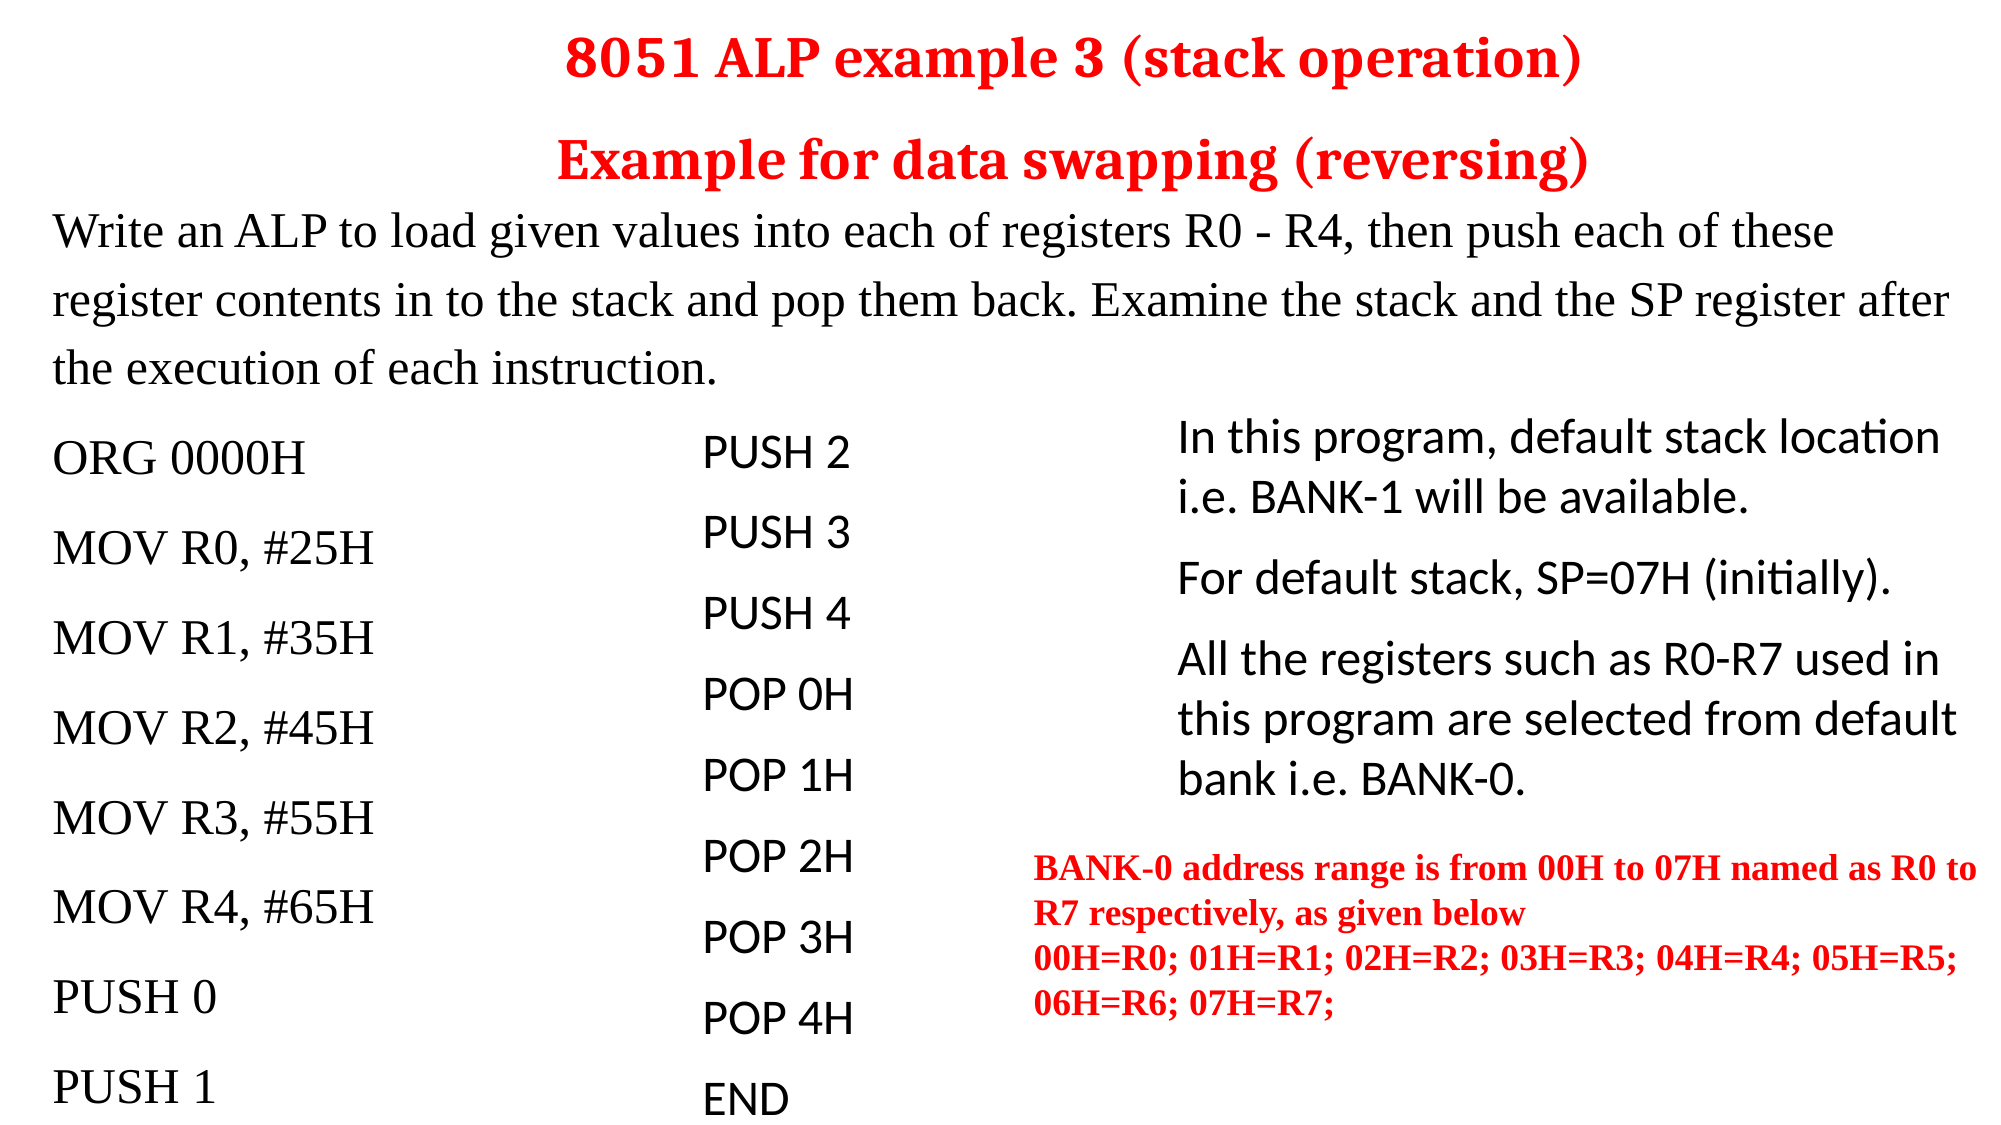

8051 ALP example 3 (stack operation)
Example for data swapping (reversing)
Write an ALP to load given values into each of registers R0 - R4, then push each of these register contents in to the stack and pop them back. Examine the stack and the SP register after the execution of each instruction.
ORG 0000H
MOV R0, #25H
MOV R1, #35H
MOV R2, #45H
MOV R3, #55H
MOV R4, #65H
PUSH 0
PUSH 1
In this program, default stack location i.e. BANK-1 will be available.
For default stack, SP=07H (initially).
All the registers such as R0-R7 used in this program are selected from default bank i.e. BANK-0.
PUSH 2
PUSH 3
PUSH 4
POP 0H
POP 1H
POP 2H
POP 3H
POP 4H
END
BANK-0 address range is from 00H to 07H named as R0 to R7 respectively, as given below
00H=R0; 01H=R1; 02H=R2; 03H=R3; 04H=R4; 05H=R5; 06H=R6; 07H=R7;